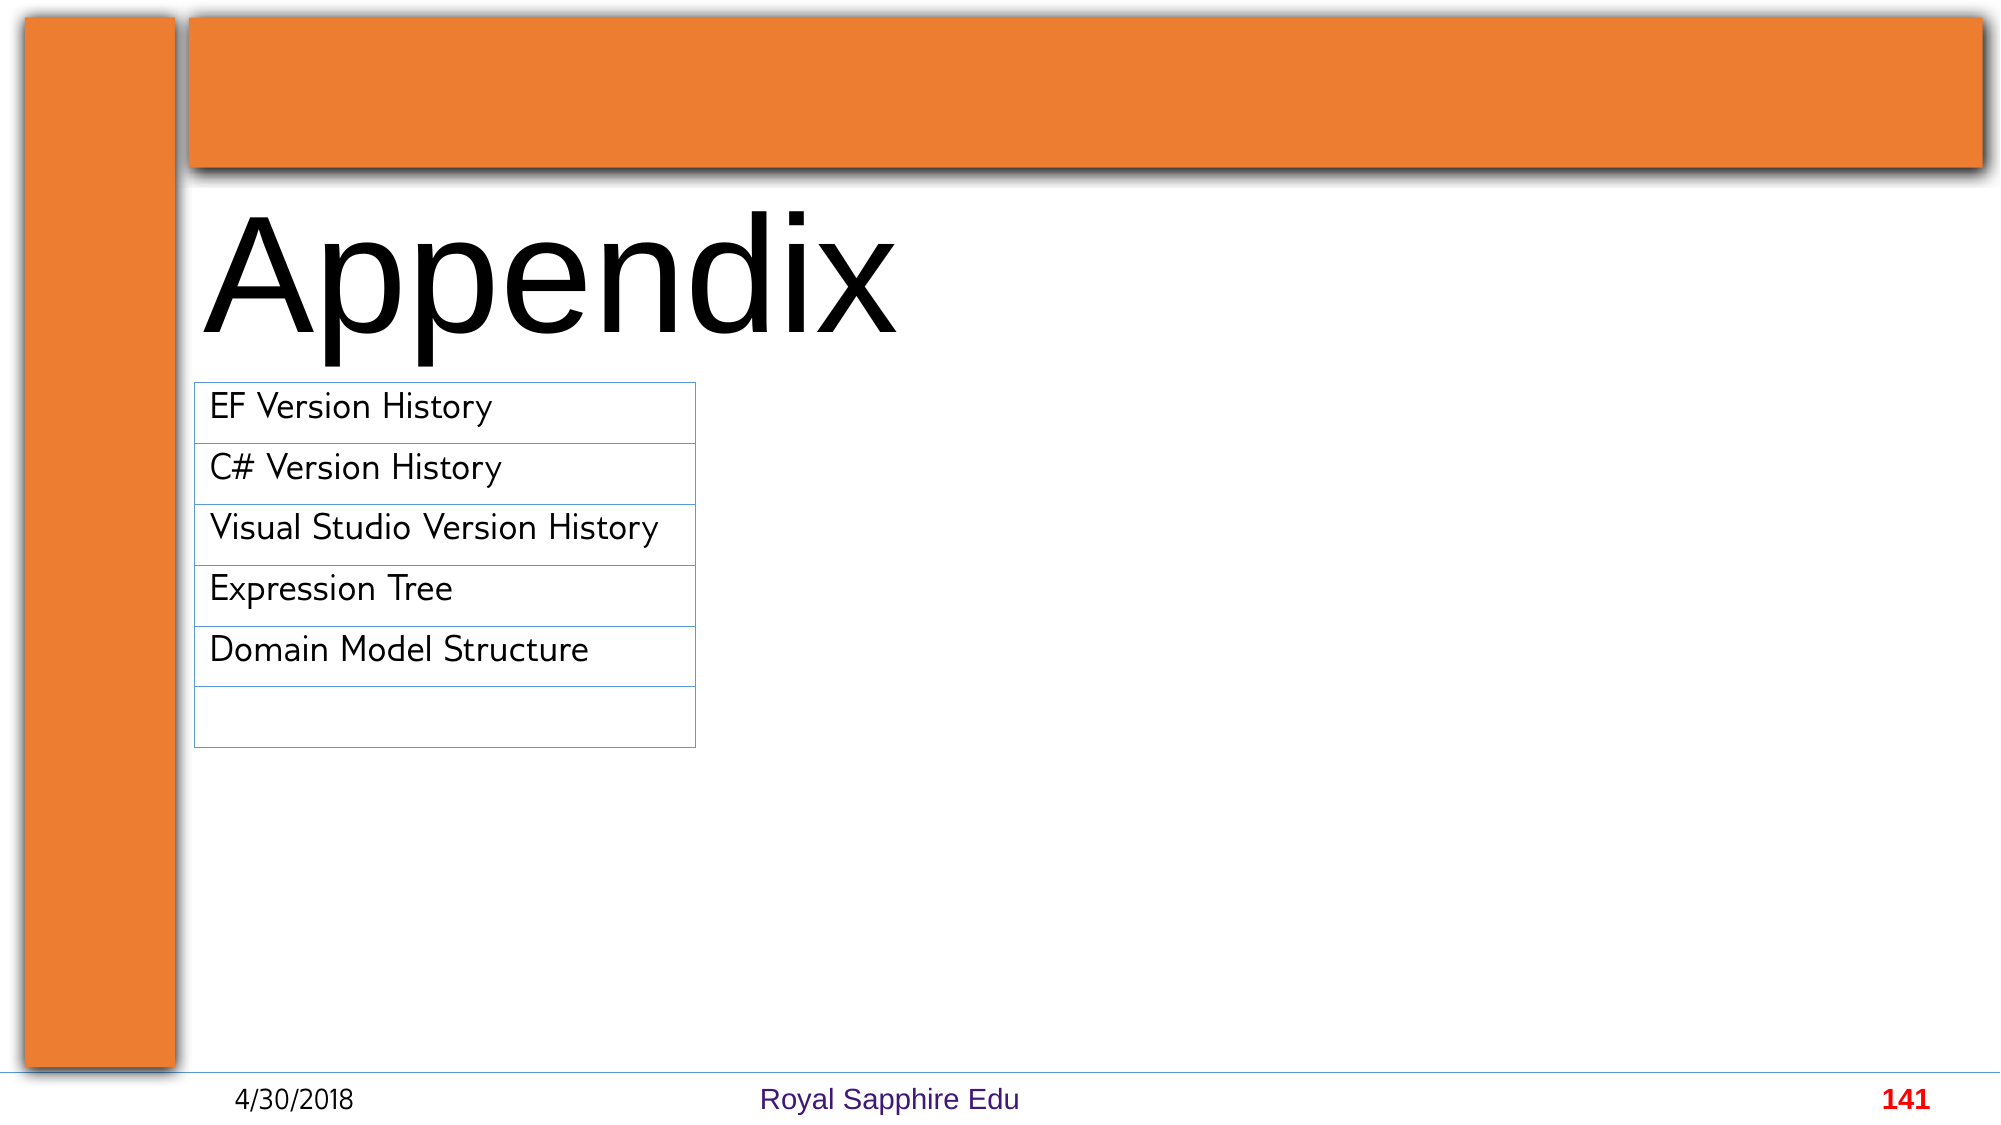

| EF Version History |
| --- |
| C# Version History |
| Visual Studio Version History |
| Expression Tree |
| Domain Model Structure |
|  |
4/30/2018
Royal Sapphire Edu
141